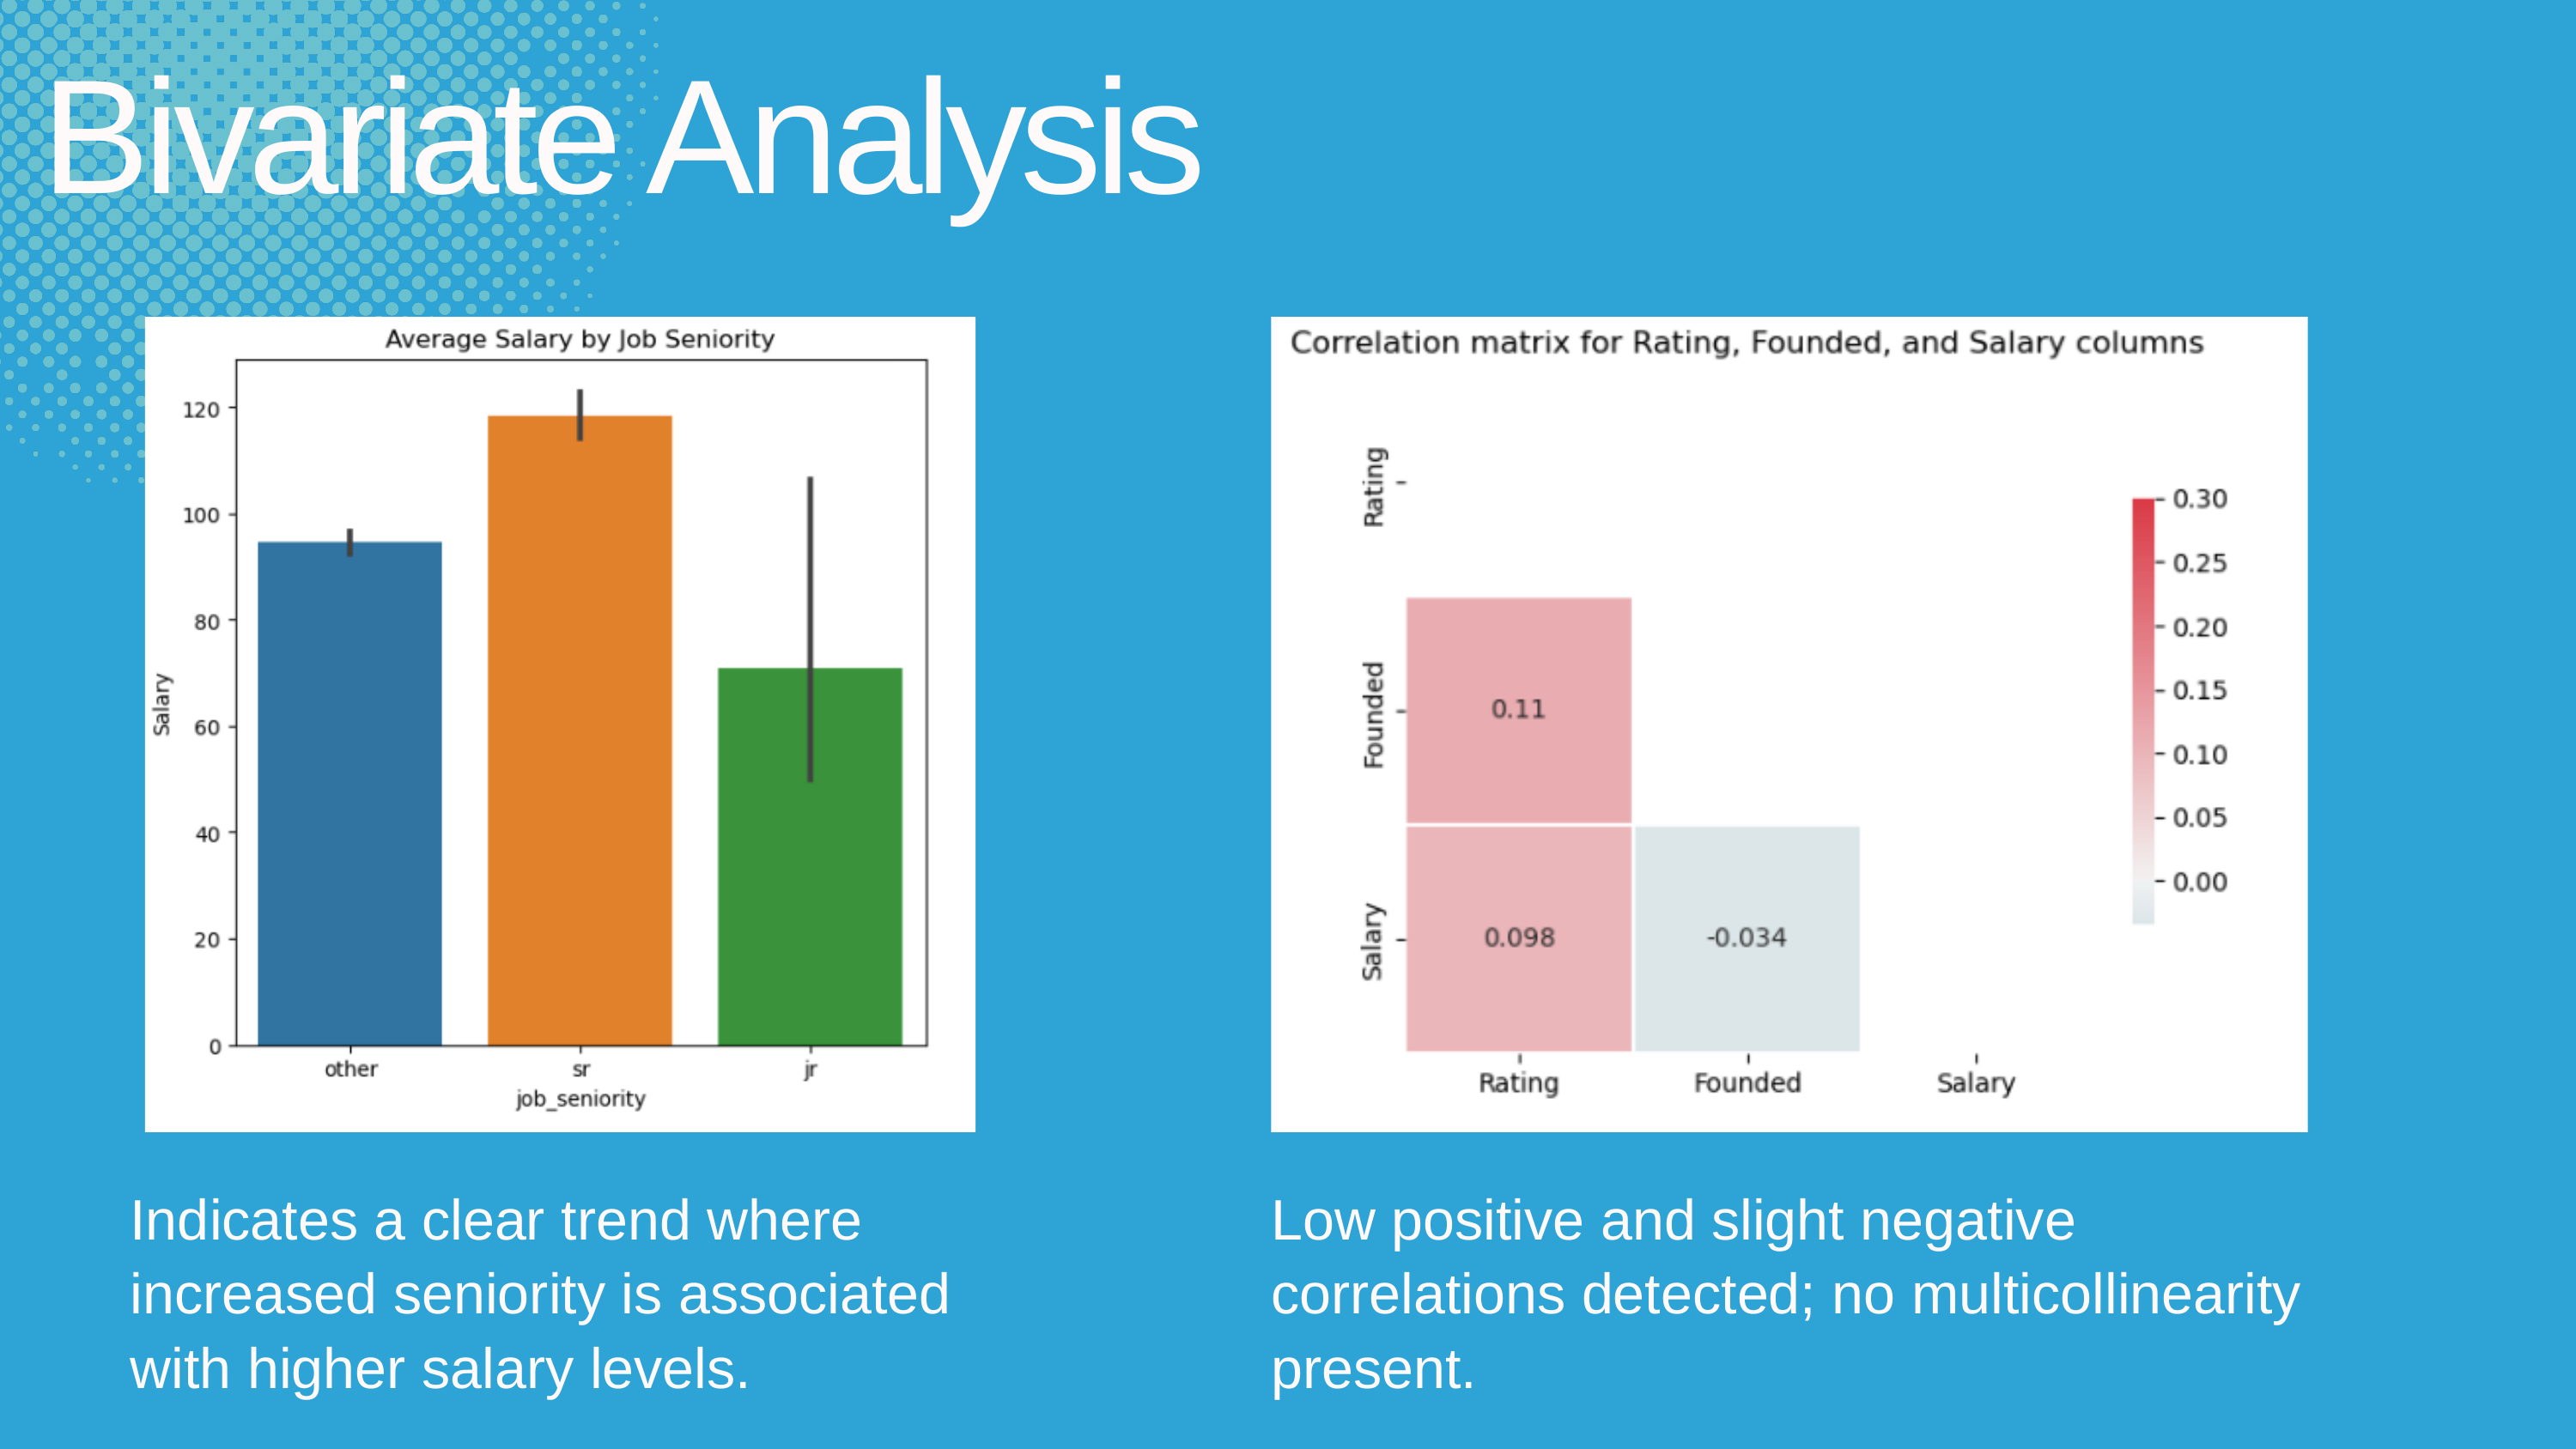

Bivariate Analysis

Indicates a clear trend where increased seniority is associated with higher salary levels.
Low positive and slight negative correlations detected; no multicollinearity present.